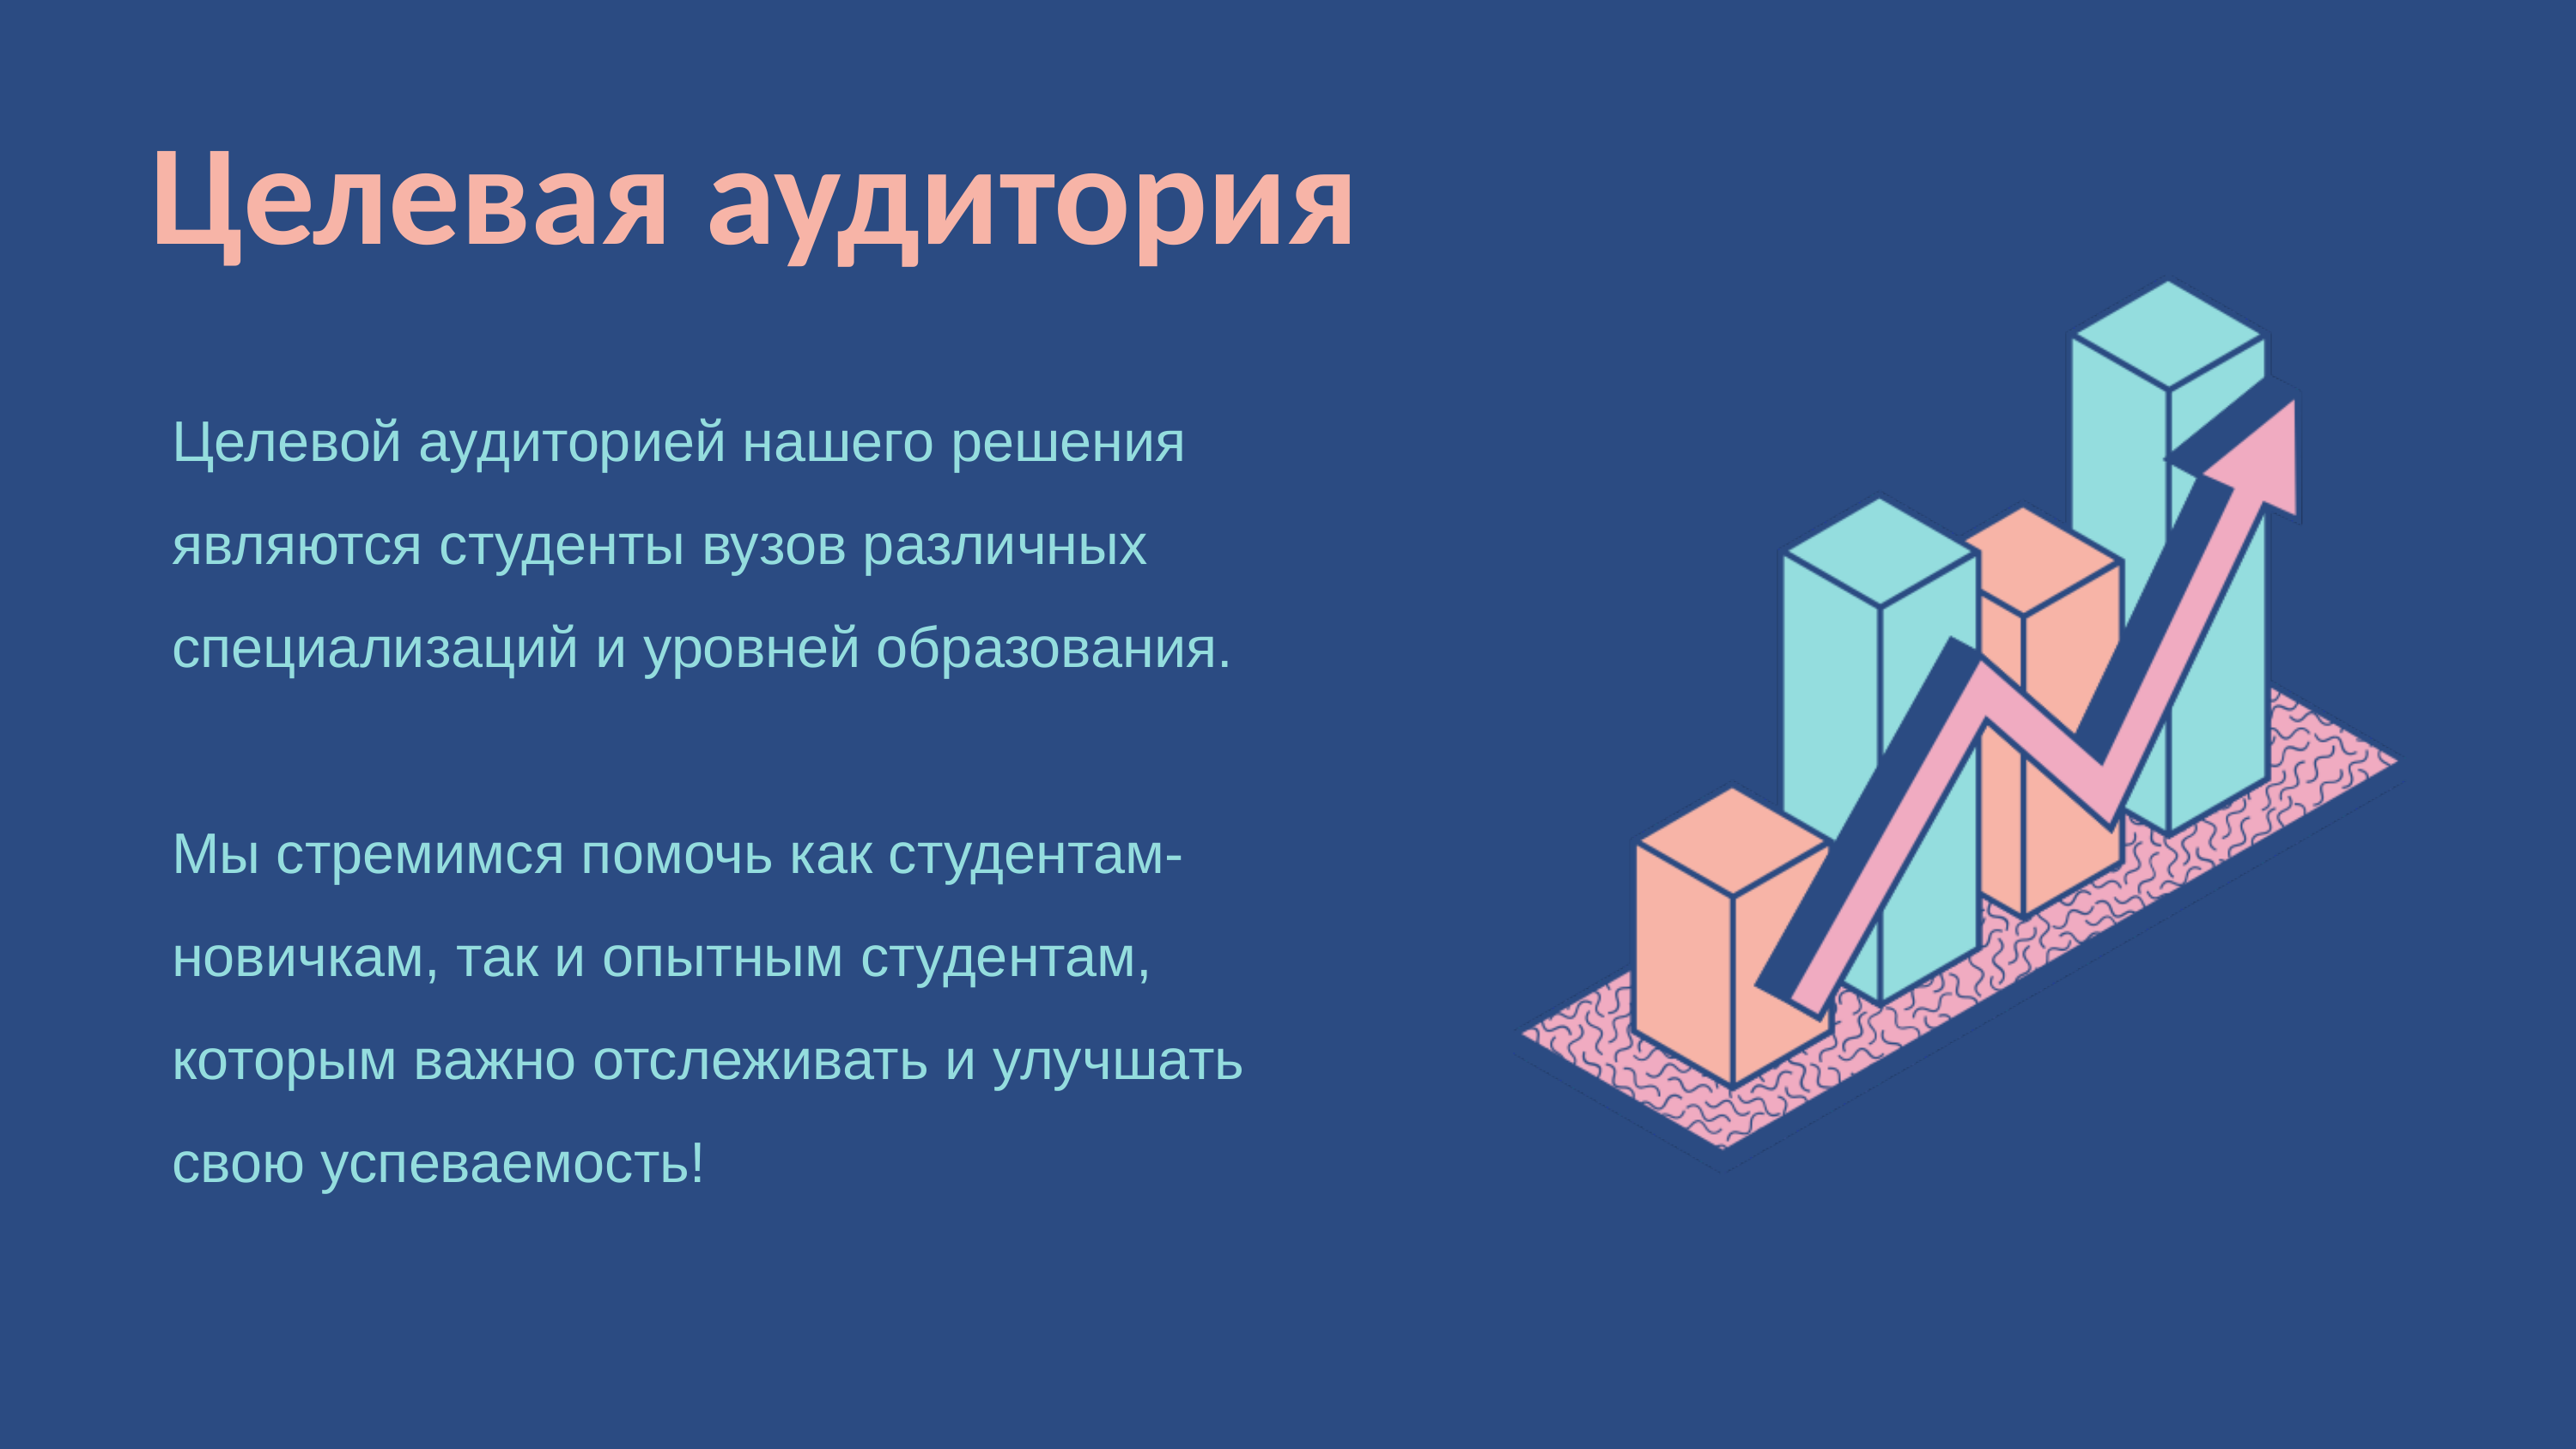

Целевая аудитория

Целевой аудиторией нашего решения являются студенты вузов различных специализаций и уровней образования.

Мы стремимся помочь как студентам-новичкам, так и опытным студентам, которым важно отслеживать и улучшать свою успеваемость!